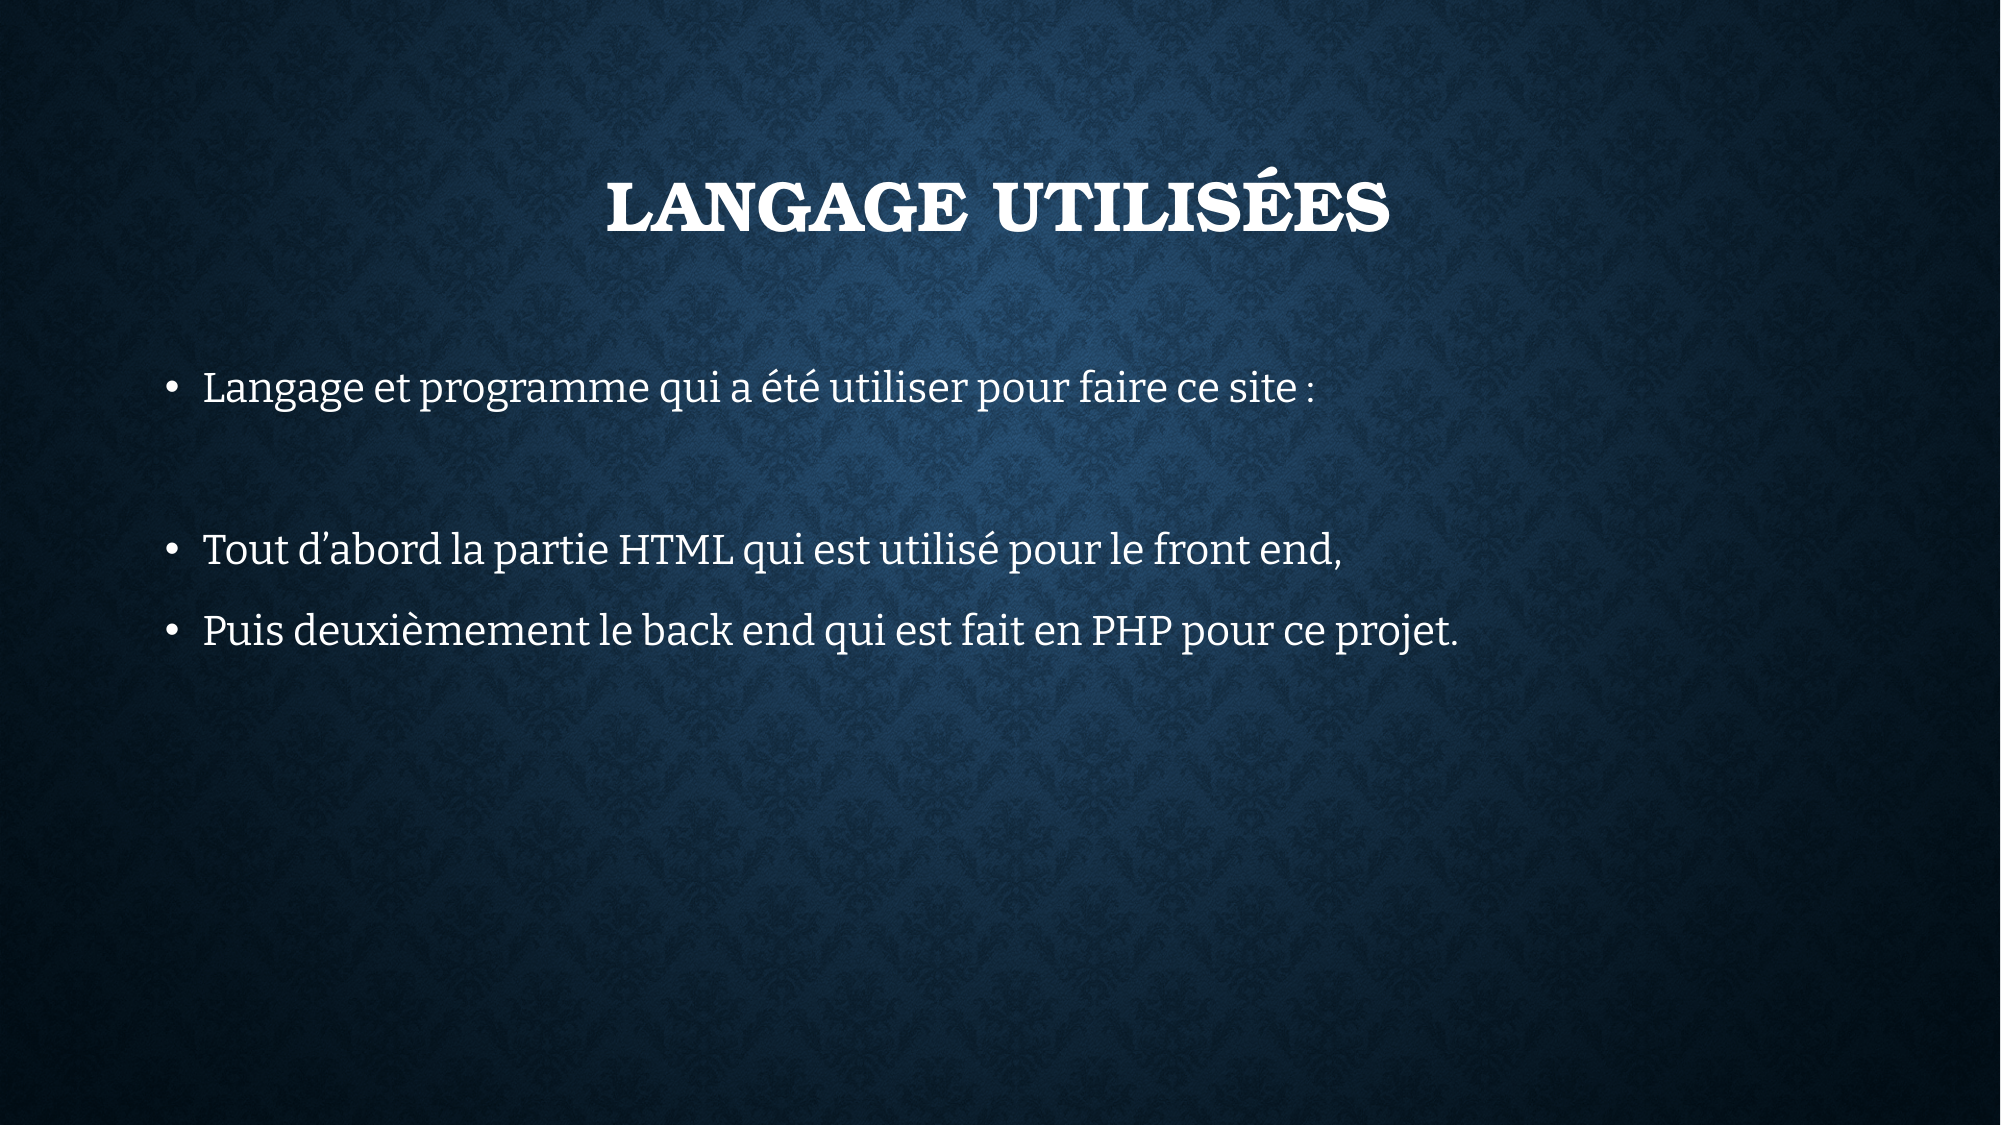

# Langage utilisées
Langage et programme qui a été utiliser pour faire ce site :

Tout d’abord la partie HTML qui est utilisé pour le front end,
Puis deuxièmement le back end qui est fait en PHP pour ce projet.